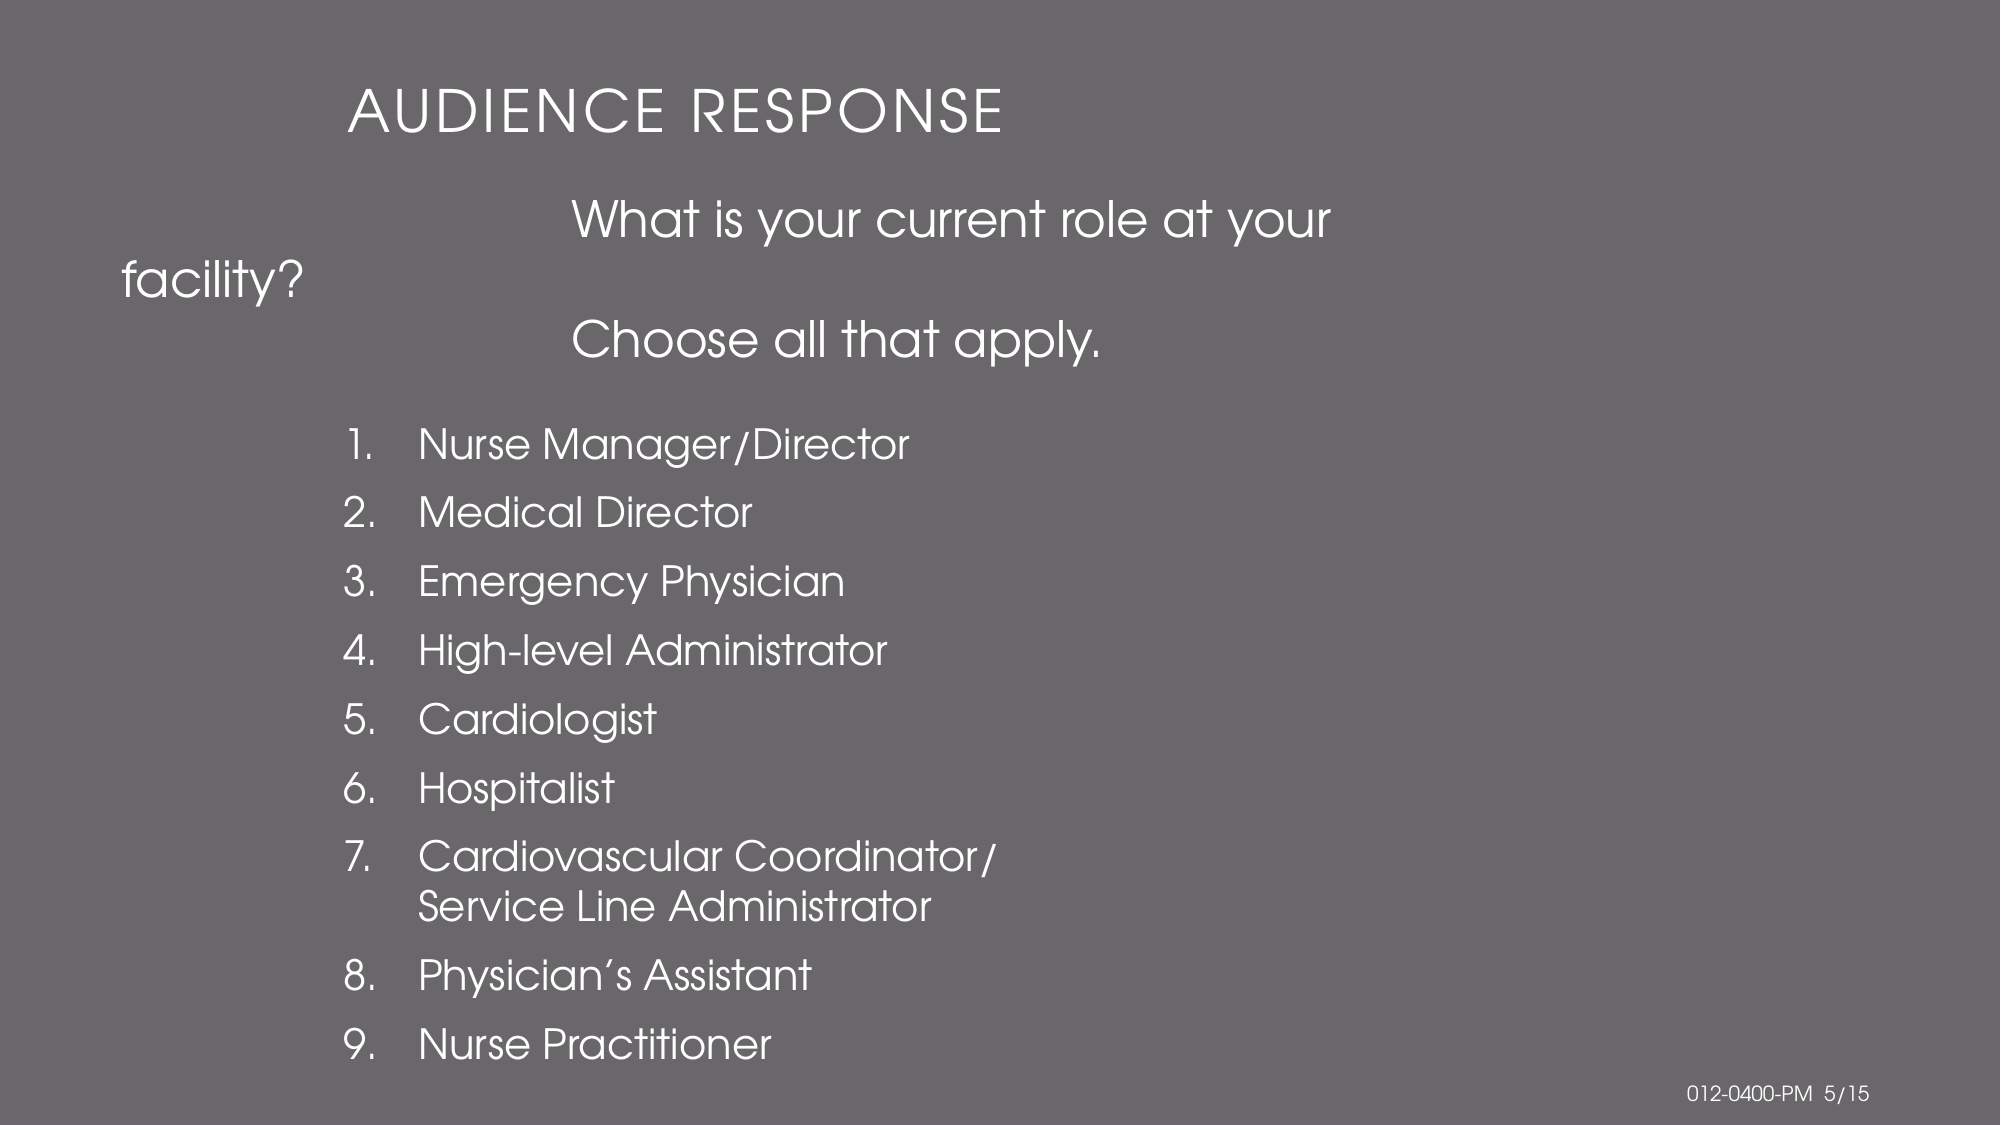

# Audience response
			What is your current role at your facility?
			Choose all that apply.
Nurse Manager/Director
Medical Director
Emergency Physician
High-level Administrator
Cardiologist
Hospitalist
Cardiovascular Coordinator/
Service Line Administrator
Physician’s Assistant
Nurse Practitioner